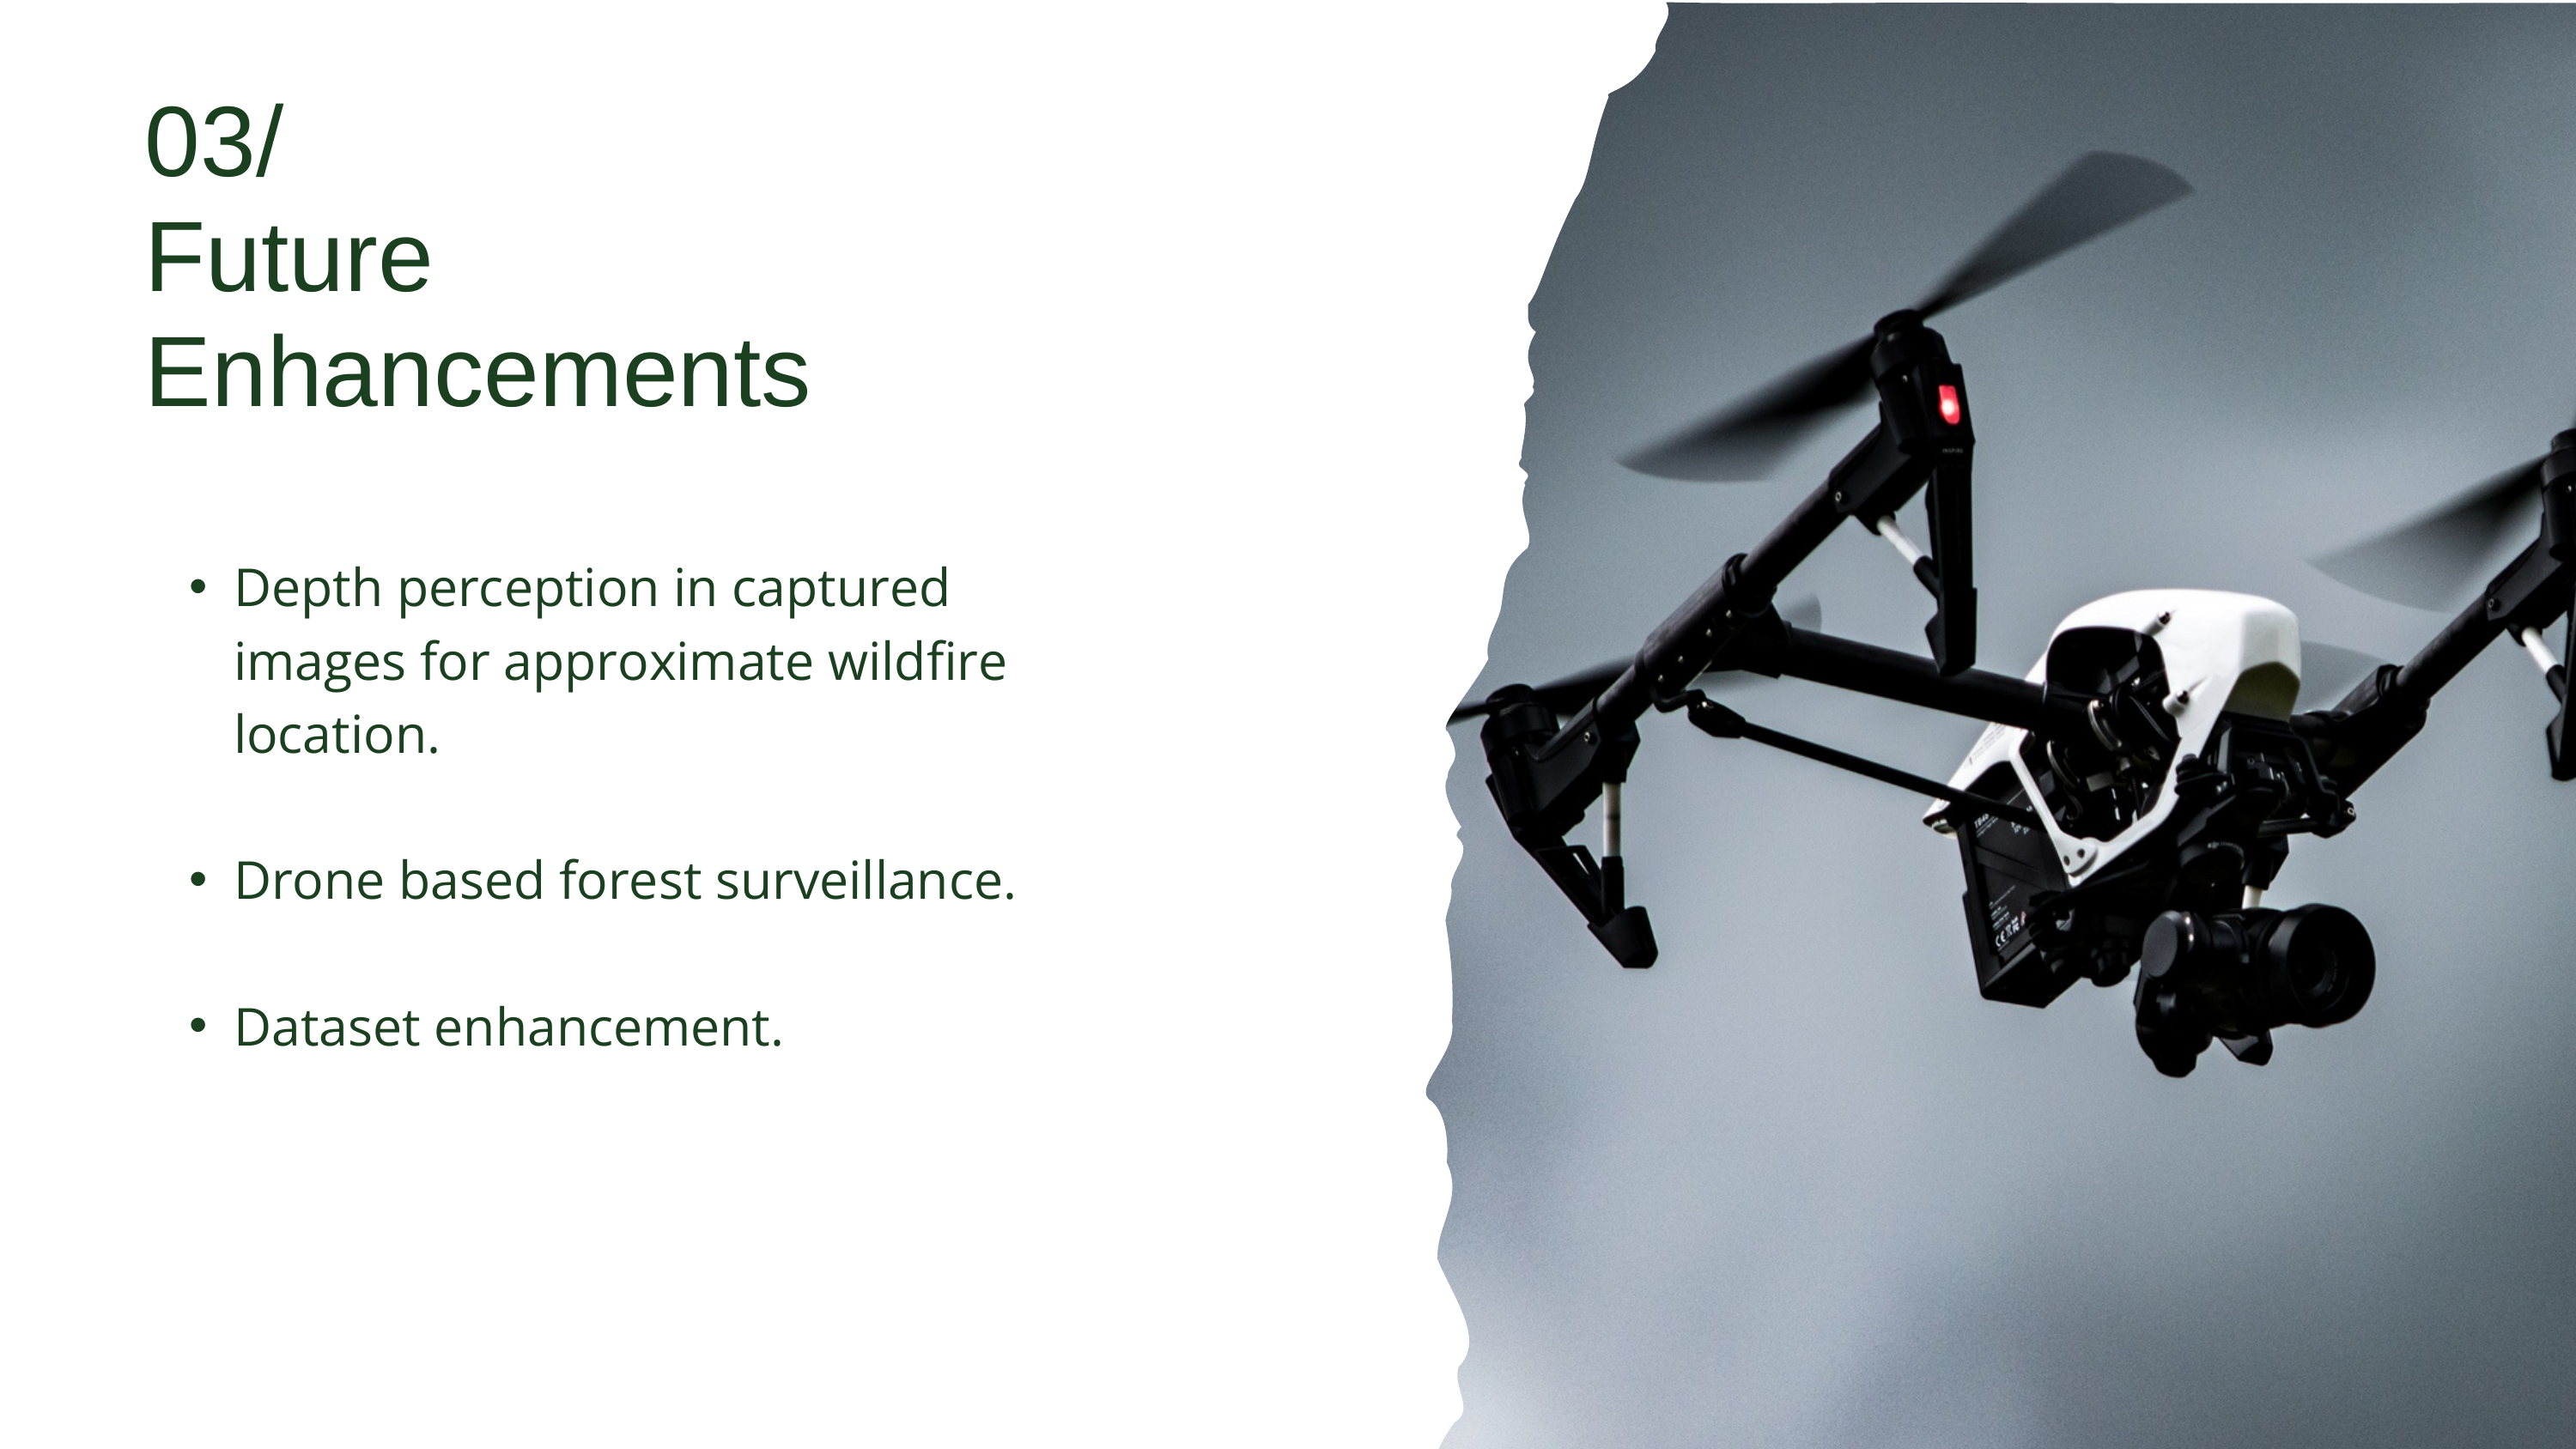

03/
Future Enhancements
Depth perception in captured images for approximate wildfire location.

Drone based forest surveillance.

Dataset enhancement.